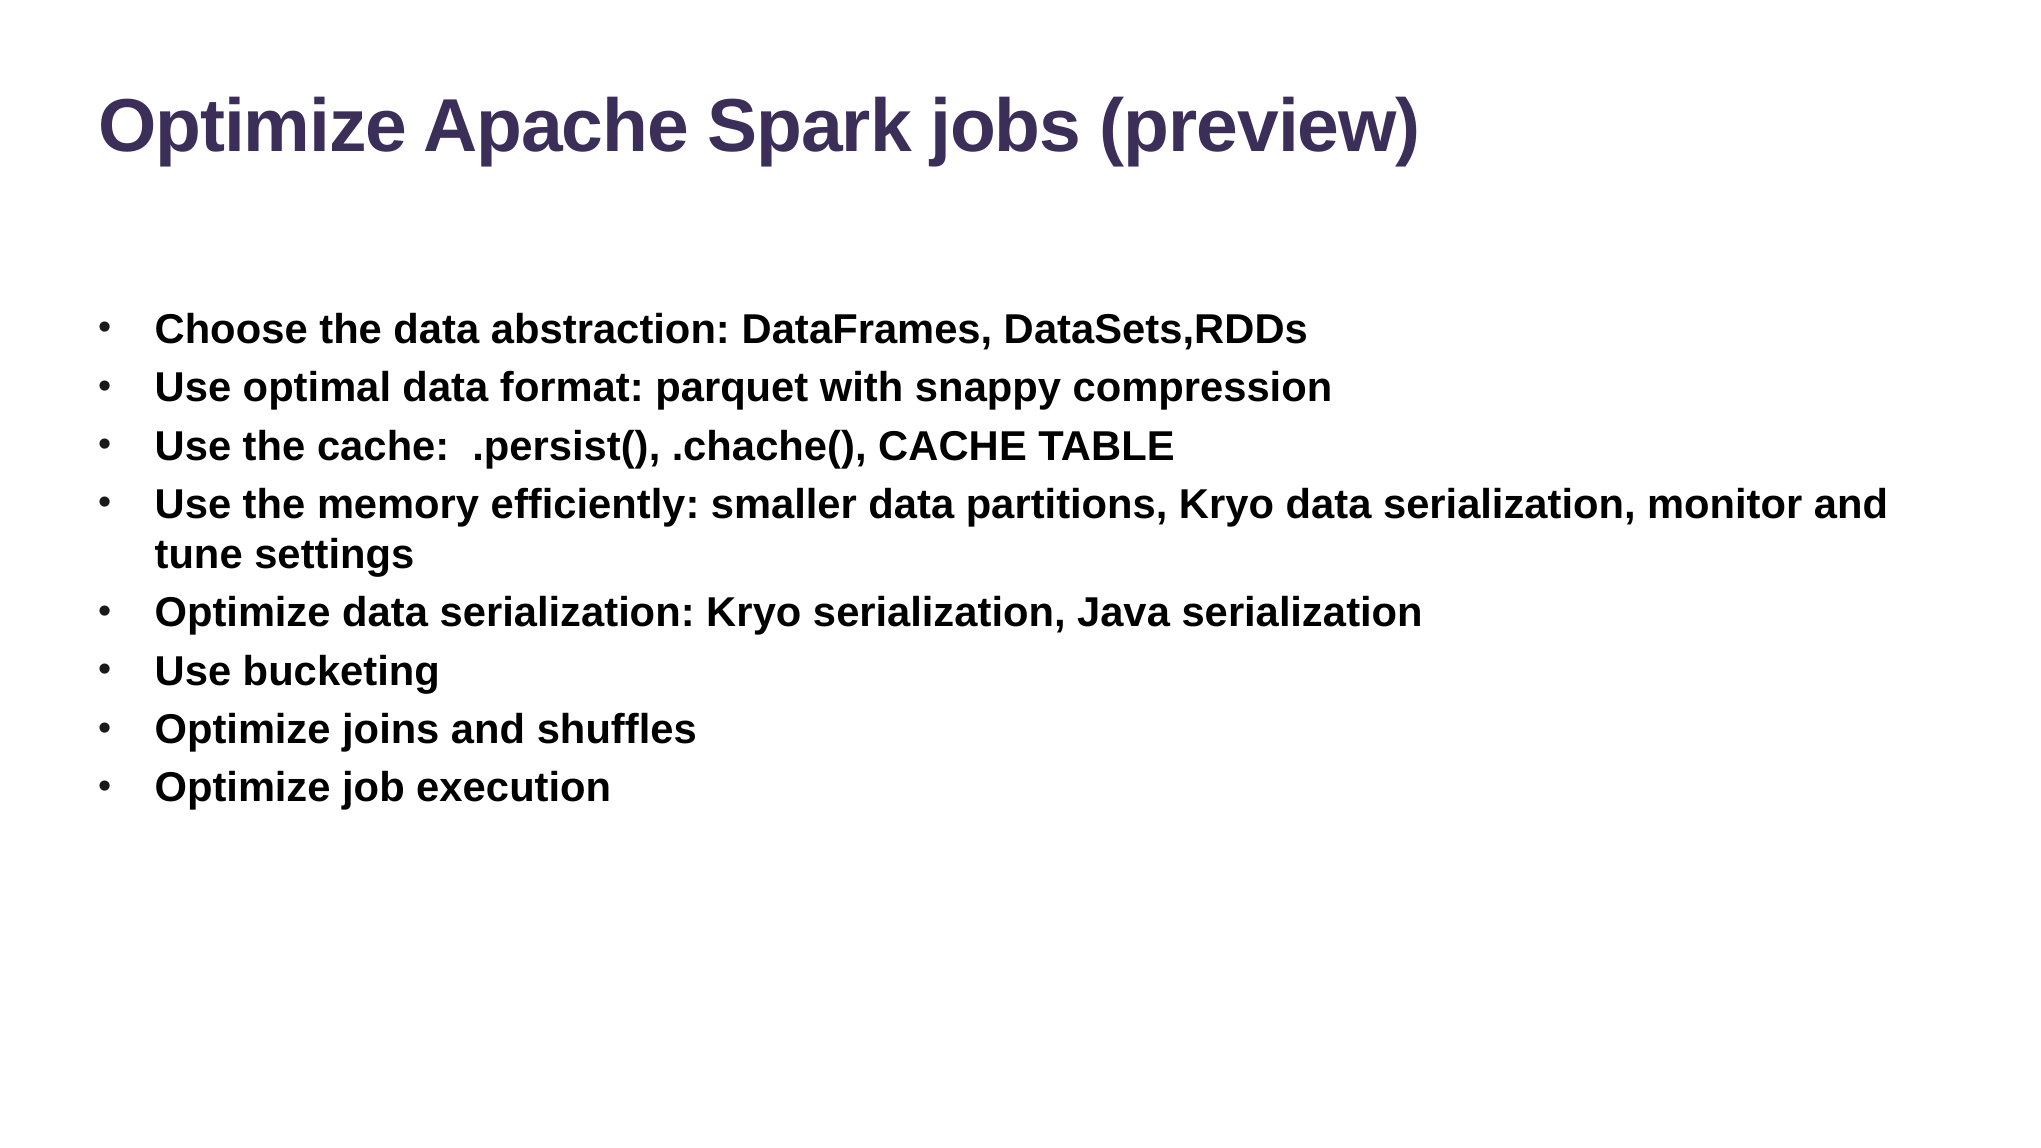

# Optimize Apache Spark jobs (preview)
Choose the data abstraction: DataFrames, DataSets,RDDs
Use optimal data format: parquet with snappy compression
Use the cache:  .persist(), .chache(), CACHE TABLE
Use the memory efficiently: smaller data partitions, Kryo data serialization, monitor and tune settings
Optimize data serialization: Kryo serialization, Java serialization
Use bucketing
Optimize joins and shuffles
Optimize job execution